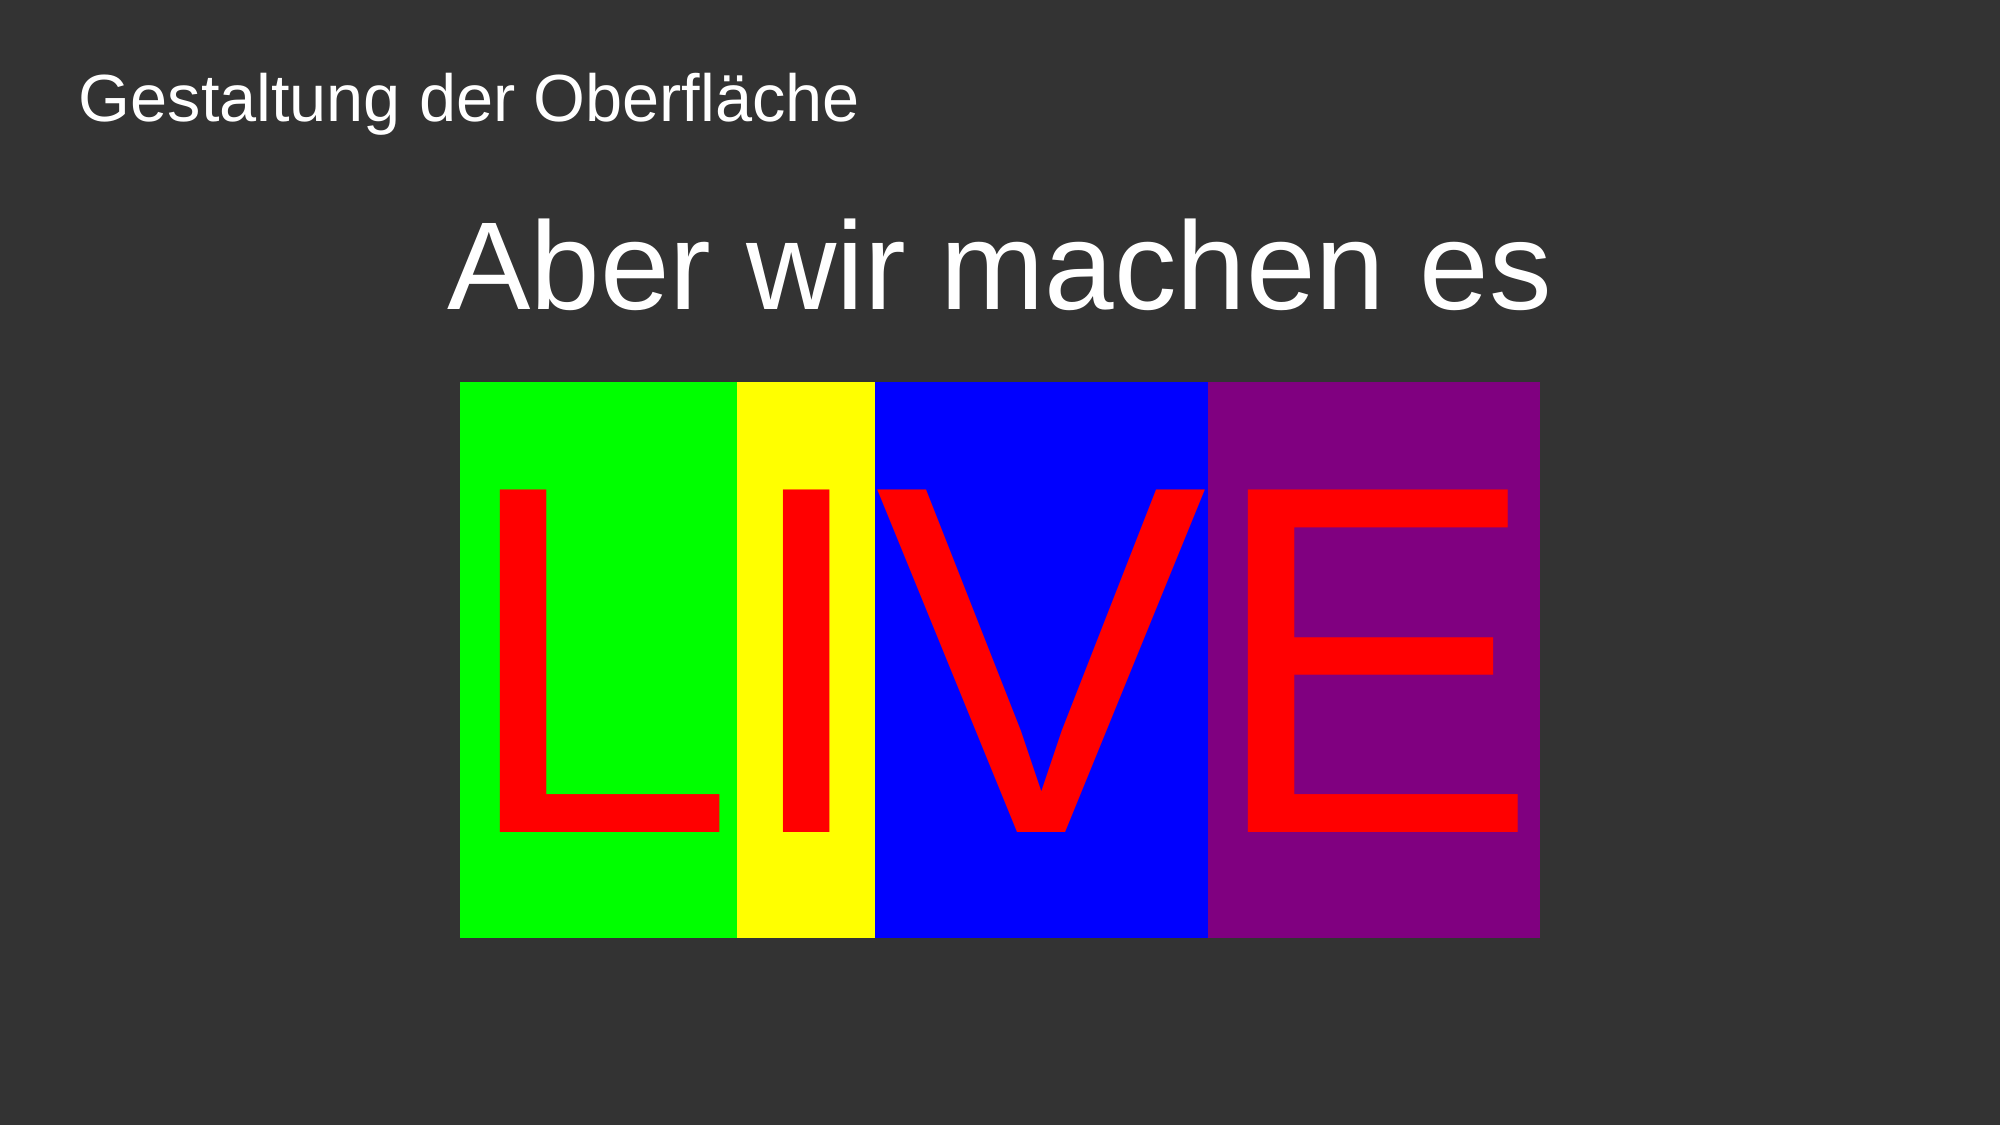

Gestaltung der Oberfläche
Aber wir machen es
LIVE